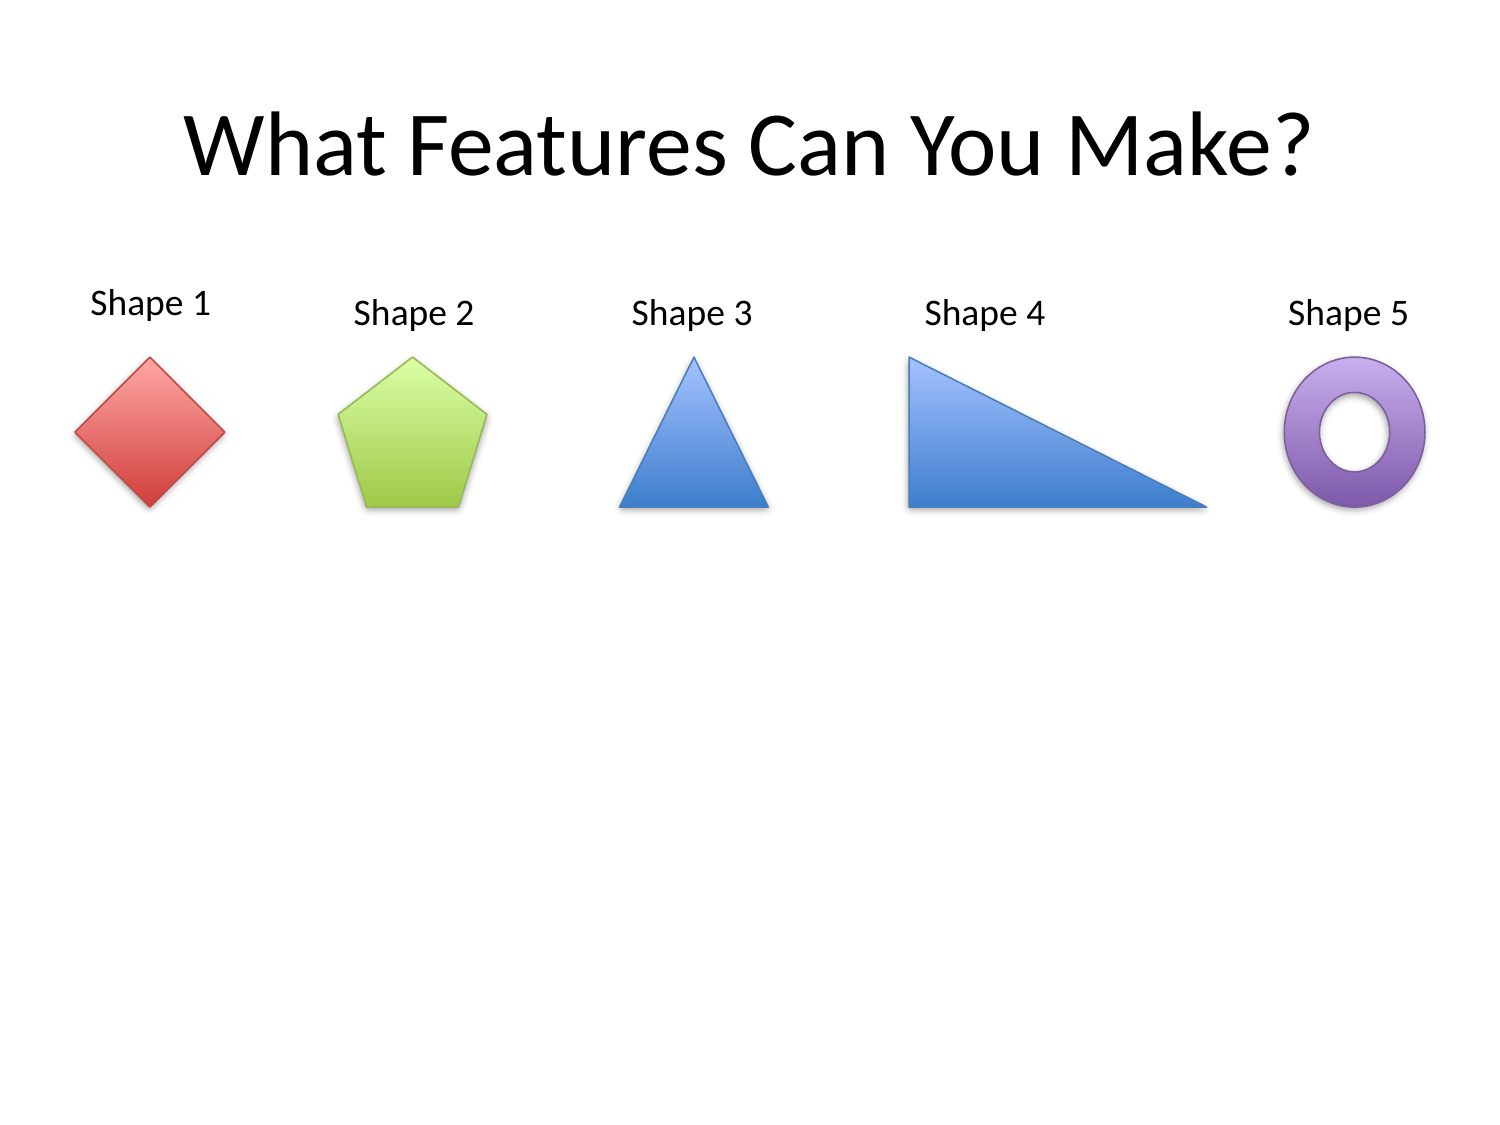

# What Features Can You Make?
Shape 1
Shape 2
Shape 3
Shape 4
Shape 5